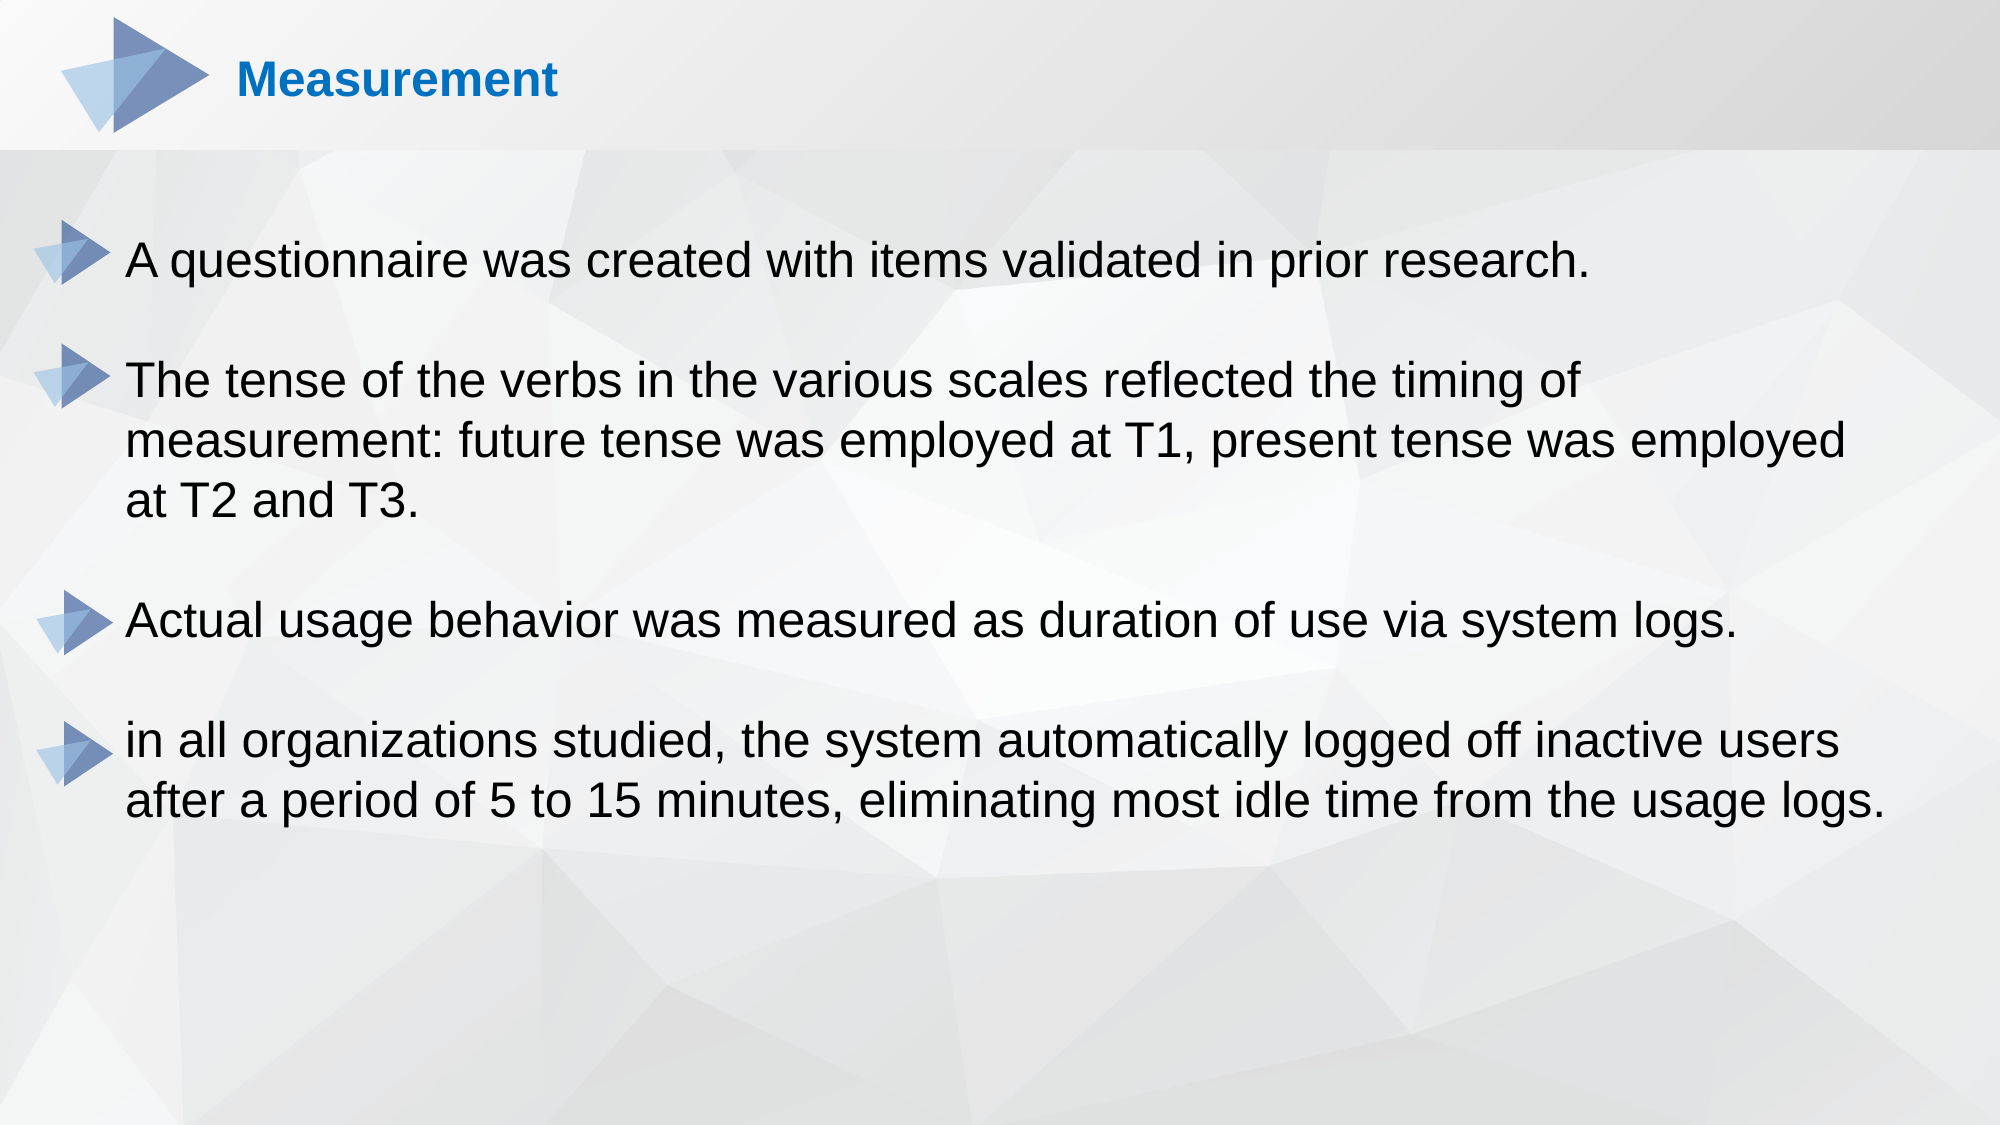

Measurement
Measurement

A questionnaire was created with items validated in prior research.

The tense of the verbs in the various scales reflected the timing of measurement: future tense was employed at T1, present tense was employed at T2 and T3.

Actual usage behavior was measured as duration of use via system logs.

in all organizations studied, the system automatically logged off inactive users after a period of 5 to 15 minutes, eliminating most idle time from the usage logs.